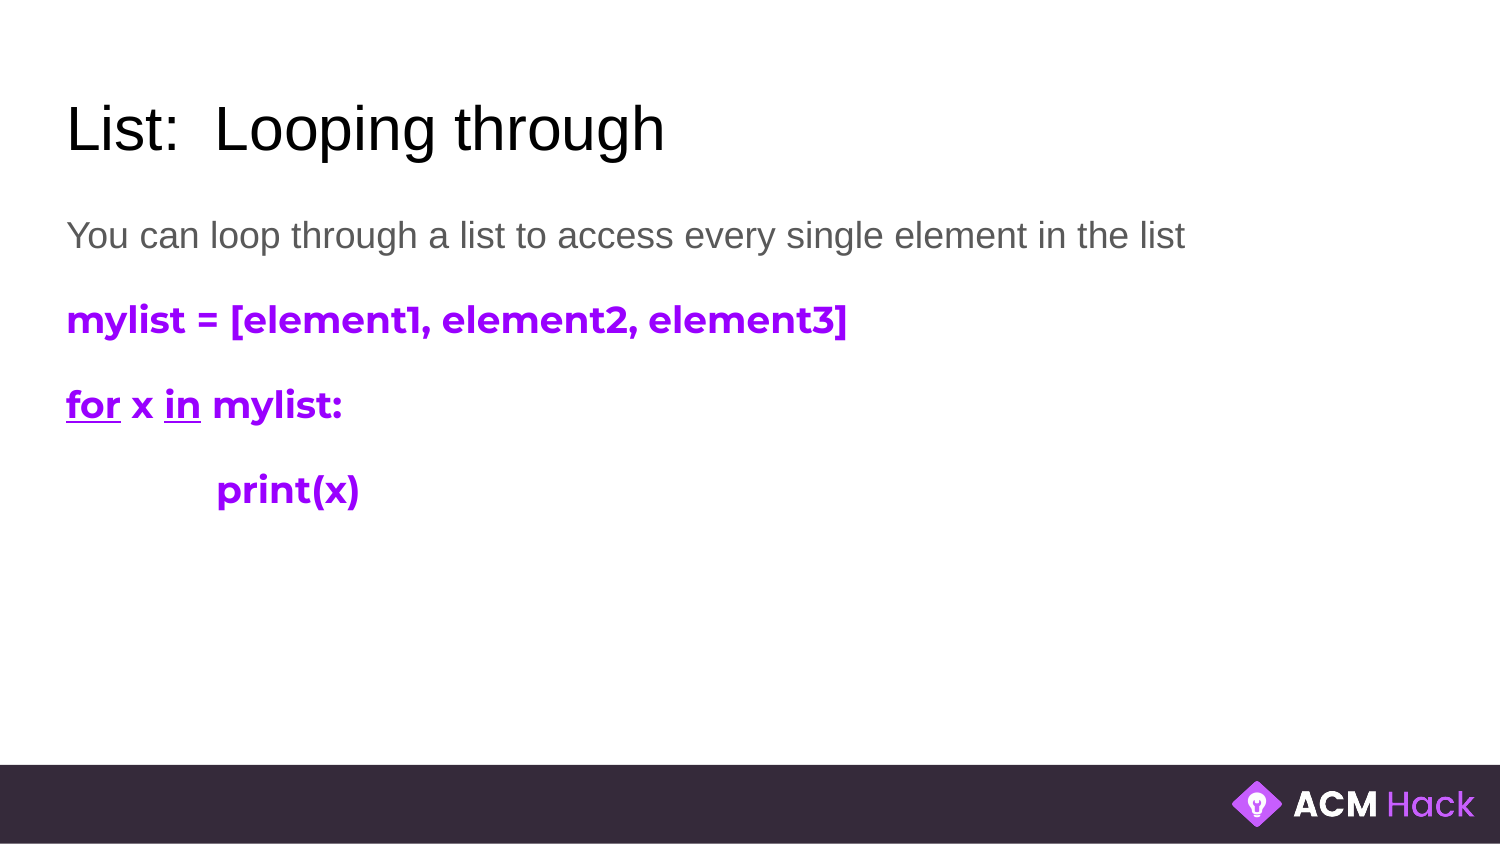

# List:  Looping through
You can loop through a list to access every single element in the list
mylist = [element1, element2, element3]
for x in mylist:
	print(x)